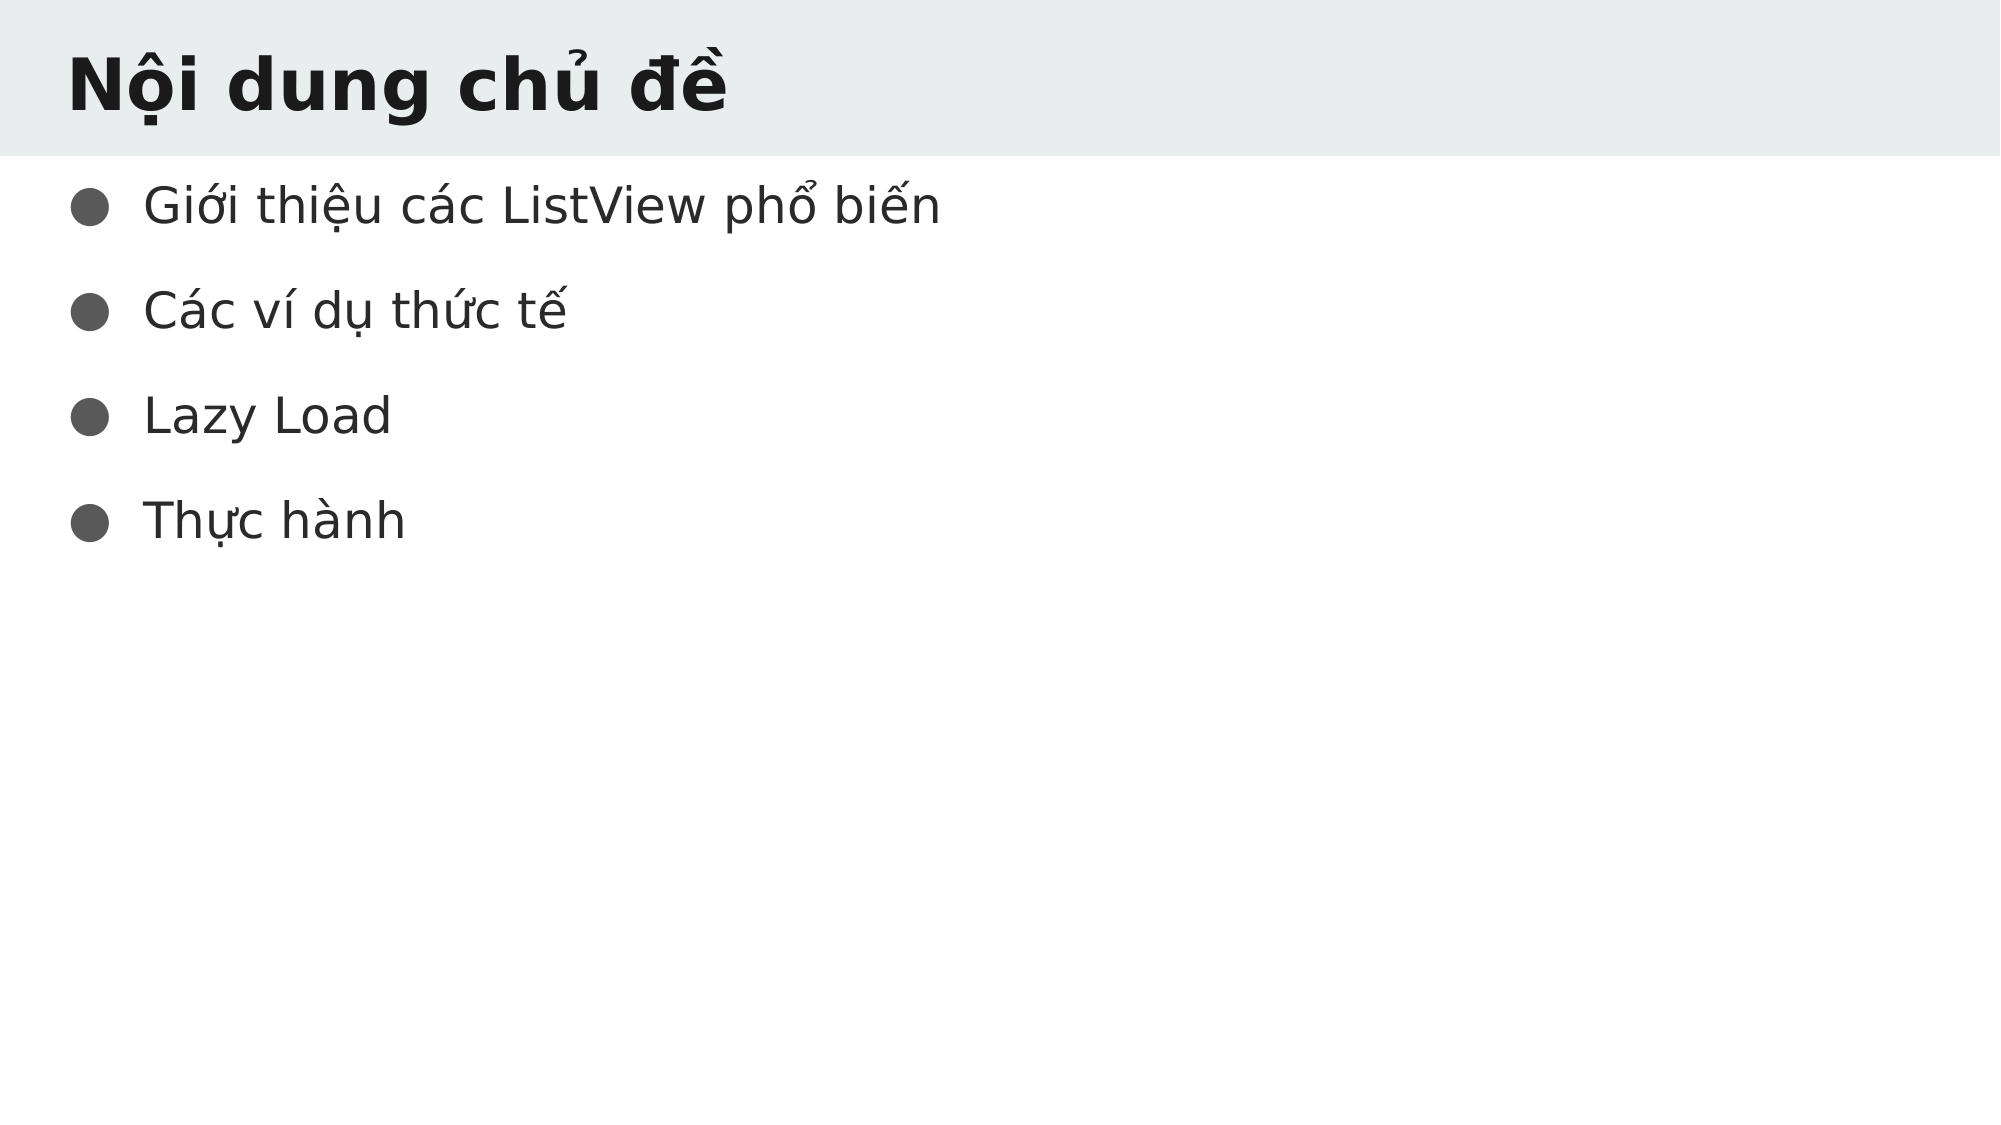

# Nội dung chủ đề
Giới thiệu các ListView phổ biến
Các ví dụ thức tế
Lazy Load
Thực hành